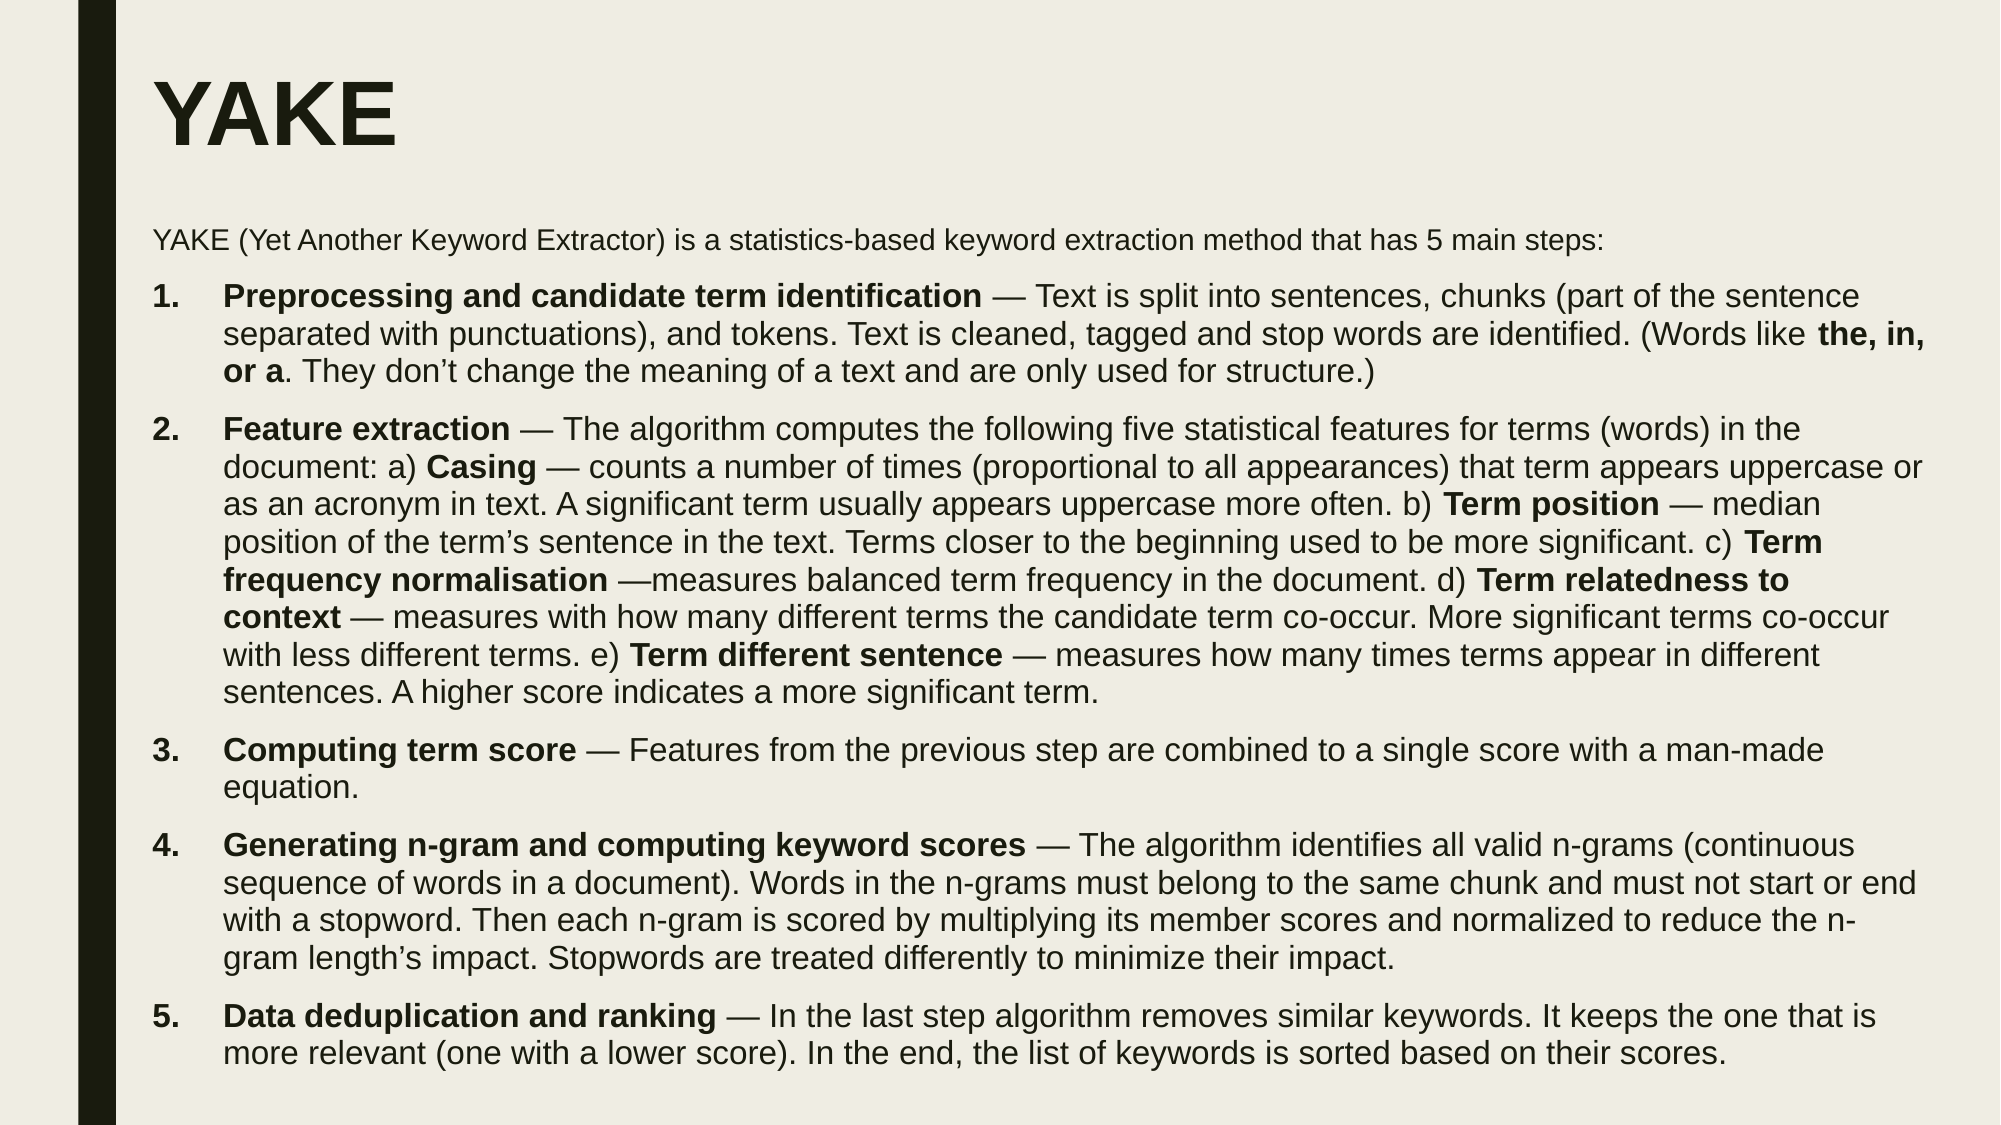

# YAKE
YAKE (Yet Another Keyword Extractor) is a statistics-based keyword extraction method that has 5 main steps:
Preprocessing and candidate term identification — Text is split into sentences, chunks (part of the sentence separated with punctuations), and tokens. Text is cleaned, tagged and stop words are identified. (Words like the, in, or a. They don’t change the meaning of a text and are only used for structure.)
Feature extraction — The algorithm computes the following five statistical features for terms (words) in the document: a) Casing — counts a number of times (proportional to all appearances) that term appears uppercase or as an acronym in text. A significant term usually appears uppercase more often. b) Term position — median position of the term’s sentence in the text. Terms closer to the beginning used to be more significant. c) Term frequency normalisation —measures balanced term frequency in the document. d) Term relatedness to context — measures with how many different terms the candidate term co-occur. More significant terms co-occur with less different terms. e) Term different sentence — measures how many times terms appear in different sentences. A higher score indicates a more significant term.
Computing term score — Features from the previous step are combined to a single score with a man-made equation.
Generating n-gram and computing keyword scores — The algorithm identifies all valid n-grams (continuous sequence of words in a document). Words in the n-grams must belong to the same chunk and must not start or end with a stopword. Then each n-gram is scored by multiplying its member scores and normalized to reduce the n-gram length’s impact. Stopwords are treated differently to minimize their impact.
Data deduplication and ranking — In the last step algorithm removes similar keywords. It keeps the one that is more relevant (one with a lower score). In the end, the list of keywords is sorted based on their scores.